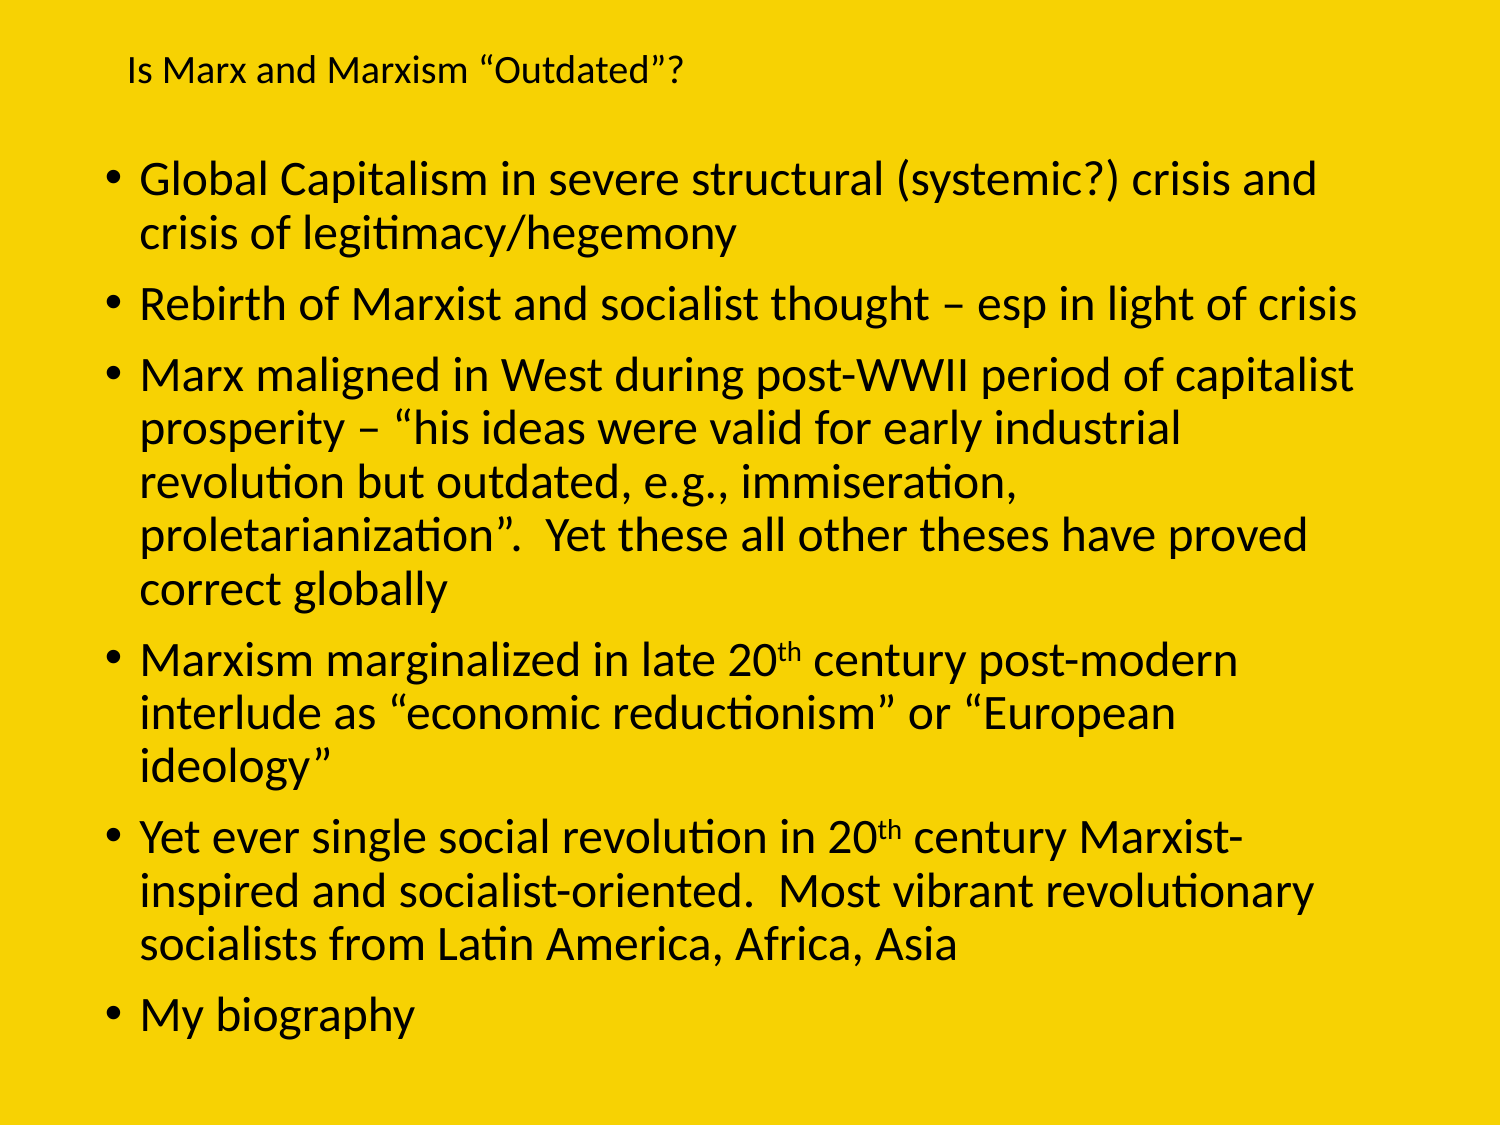

# Is Marx and Marxism “Outdated”?
Global Capitalism in severe structural (systemic?) crisis and crisis of legitimacy/hegemony
Rebirth of Marxist and socialist thought – esp in light of crisis
Marx maligned in West during post-WWII period of capitalist prosperity – “his ideas were valid for early industrial revolution but outdated, e.g., immiseration, proletarianization”.  Yet these all other theses have proved correct globally
Marxism marginalized in late 20th century post-modern interlude as “economic reductionism” or “European ideology”
Yet ever single social revolution in 20th century Marxist-inspired and socialist-oriented.  Most vibrant revolutionary socialists from Latin America, Africa, Asia
My biography